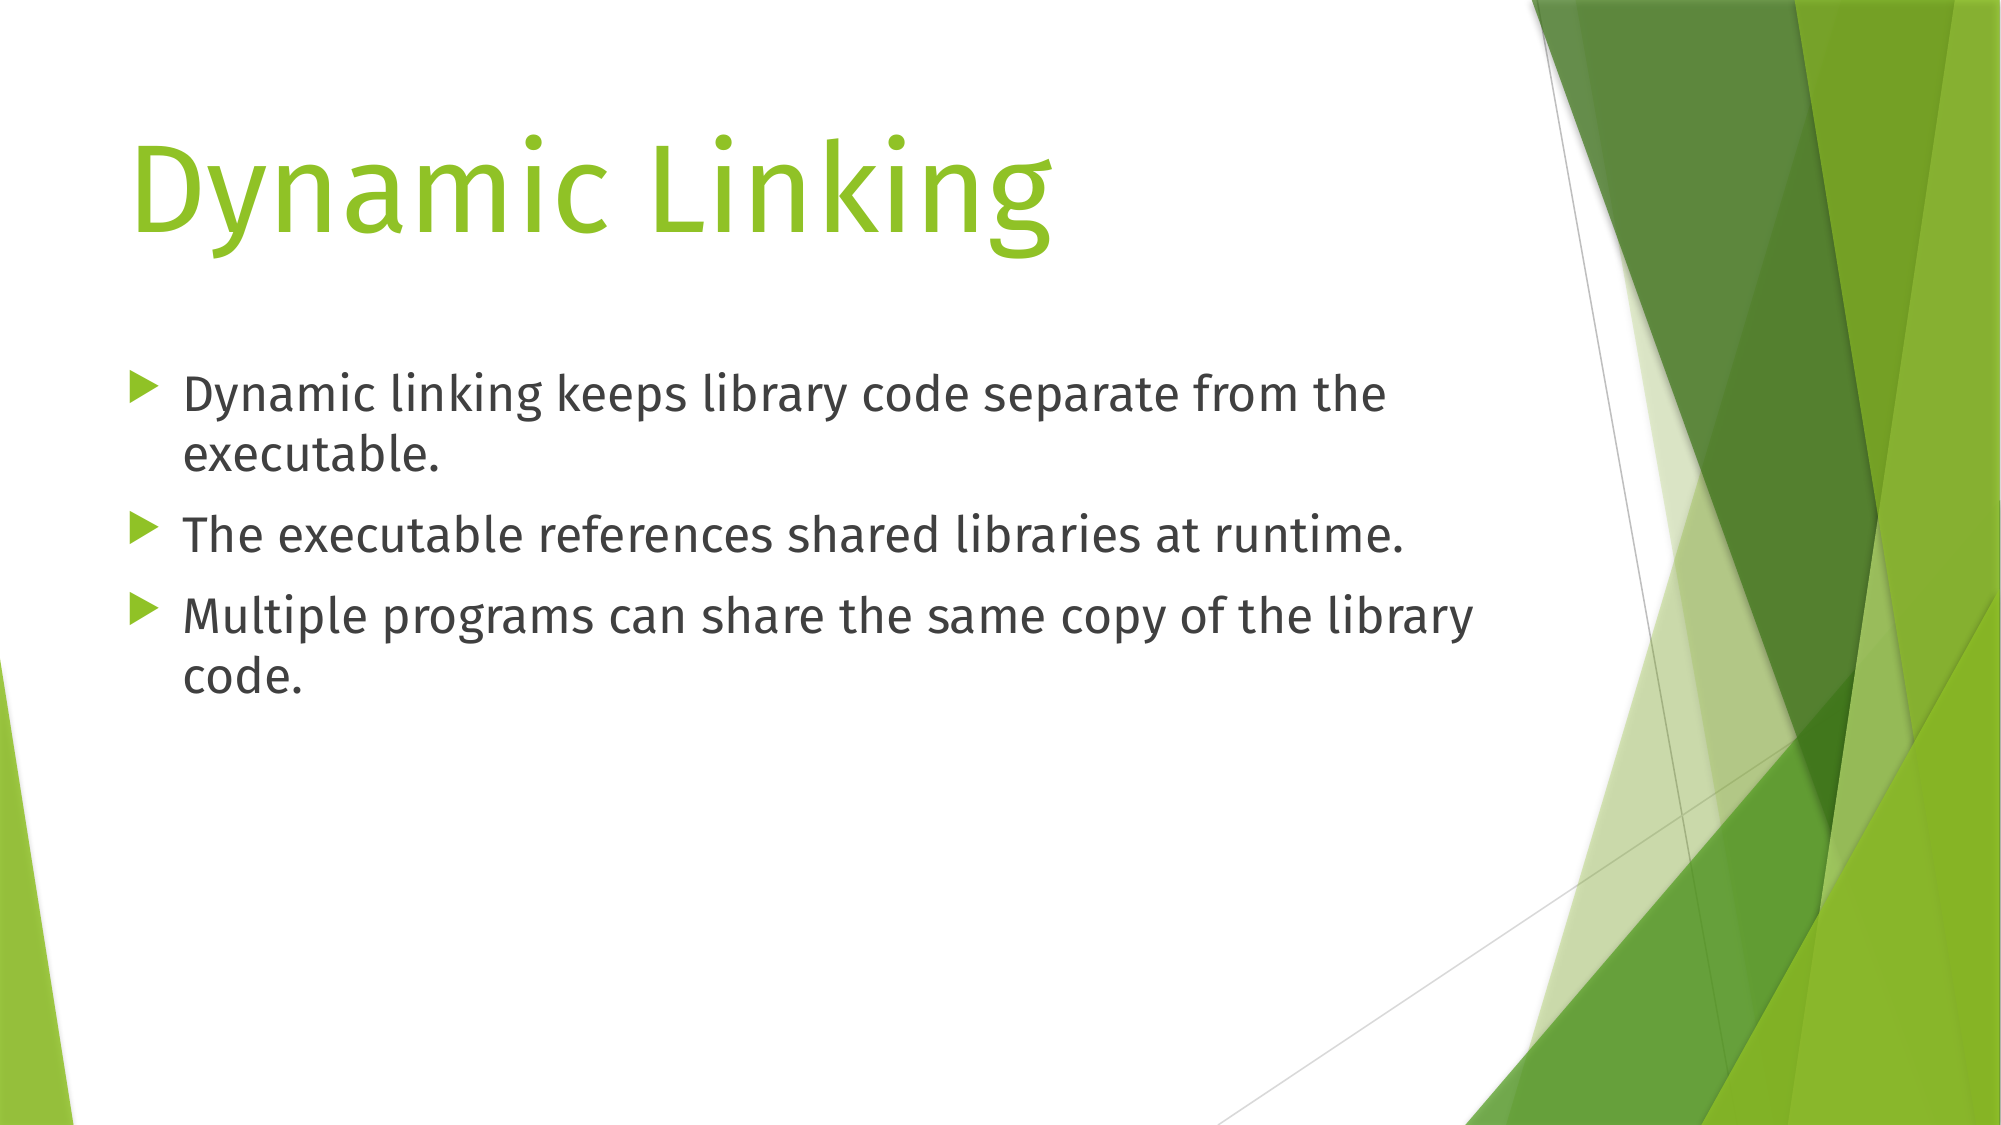

# Dynamic Linking
Dynamic linking keeps library code separate from the executable.
The executable references shared libraries at runtime.
Multiple programs can share the same copy of the library code.